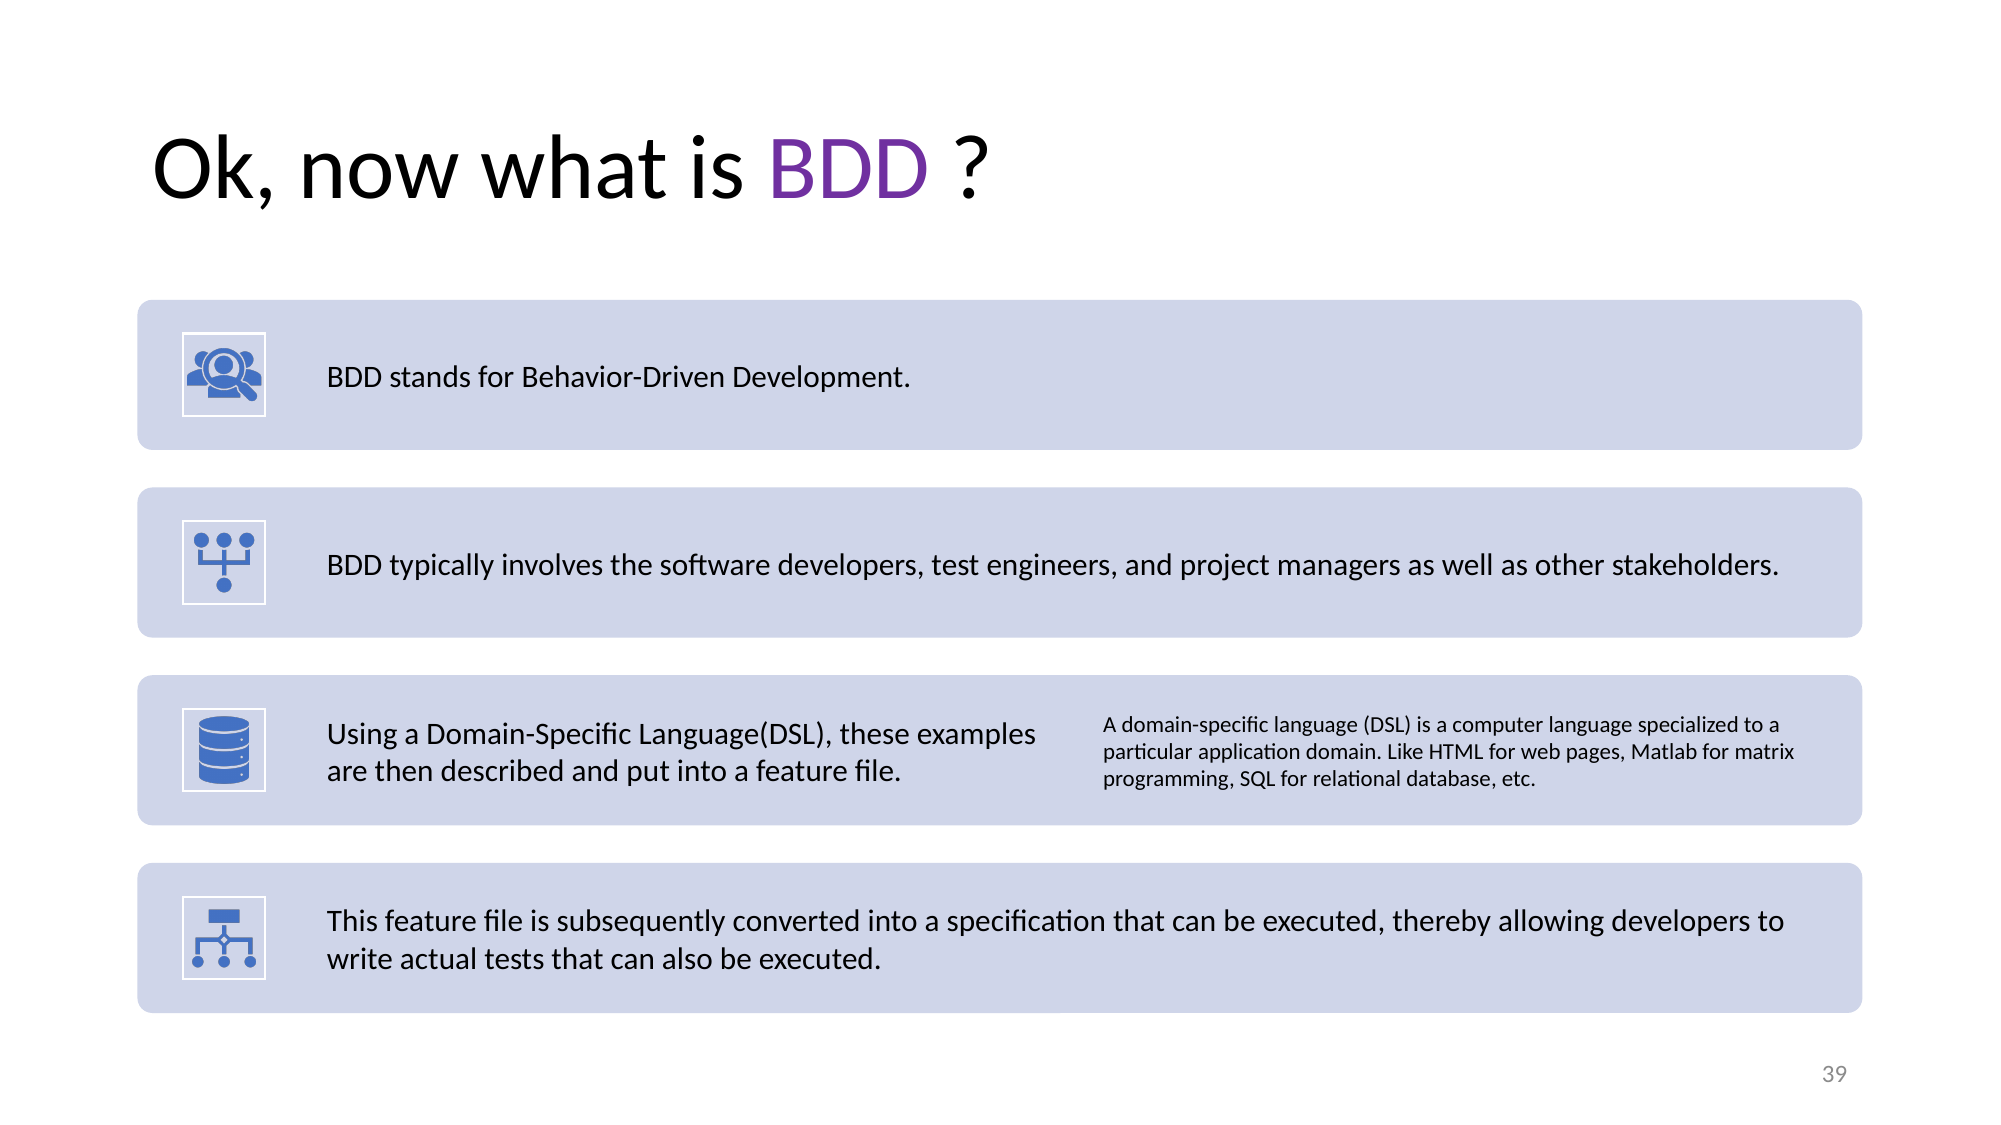

# Ok, now what is BDD ?
BDD stands for Behavior-Driven Development.
BDD typically involves the software developers, test engineers, and project managers as well as other stakeholders.
Using a Domain-Specific Language(DSL), these examples are then described and put into a feature file.
A domain-specific language (DSL) is a computer language specialized to a particular application domain. Like HTML for web pages, Matlab for matrix programming, SQL for relational database, etc.
This feature file is subsequently converted into a specification that can be executed, thereby allowing developers to write actual tests that can also be executed.
39